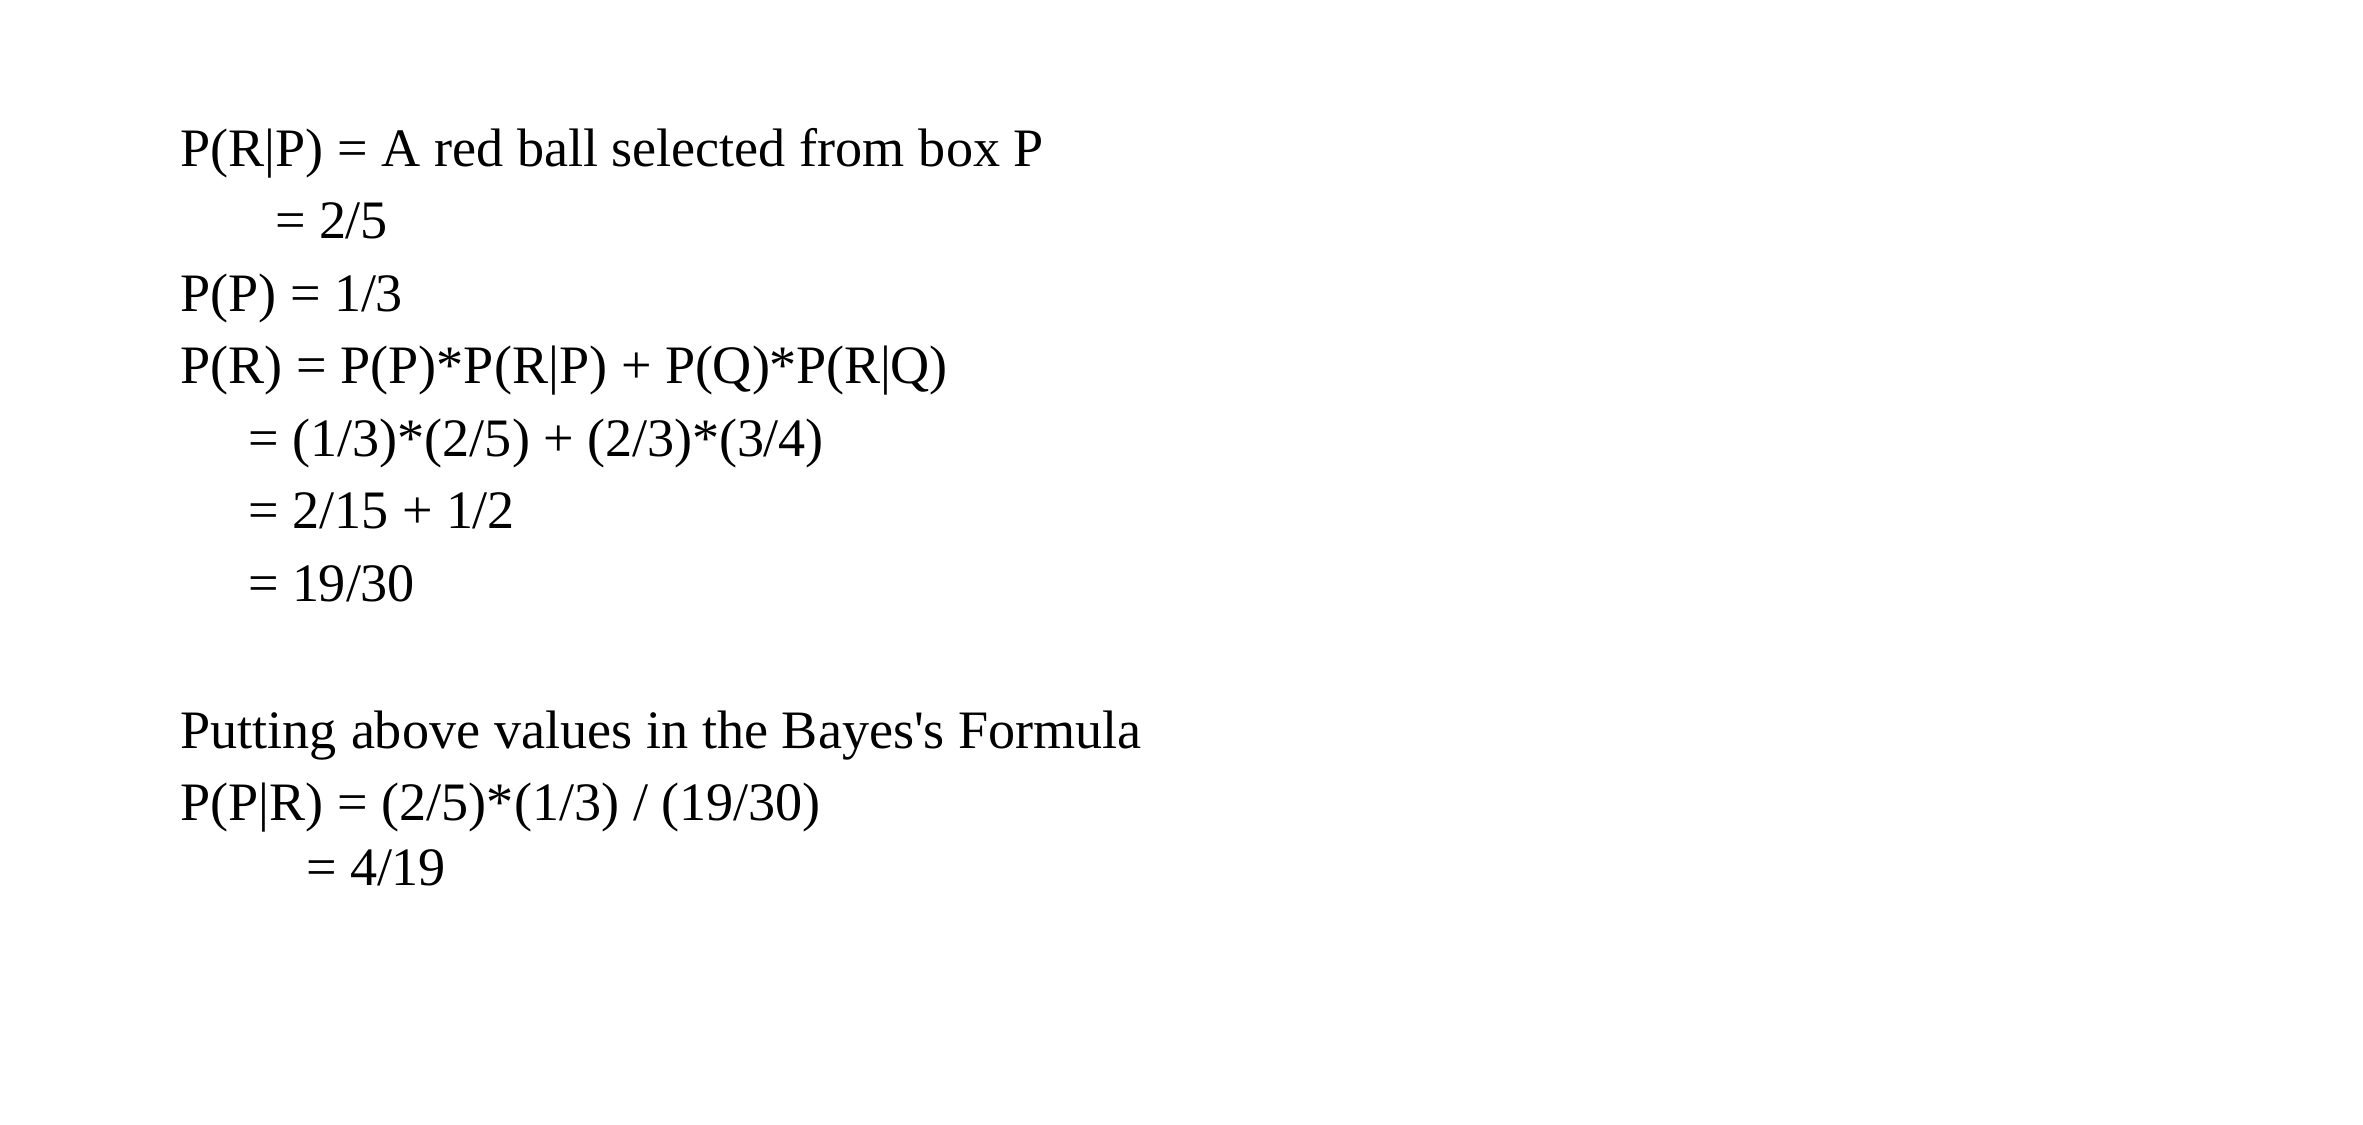

P(R|P) = A red ball selected from box P
= 2/5
P(P) = 1/3
P(R) = P(P)*P(R|P) + P(Q)*P(R|Q)
= (1/3)*(2/5) + (2/3)*(3/4)
= 2/15 + 1/2
= 19/30

Putting above values in the Bayes's Formula P(P|R) = (2/5)*(1/3) / (19/30)
= 4/19